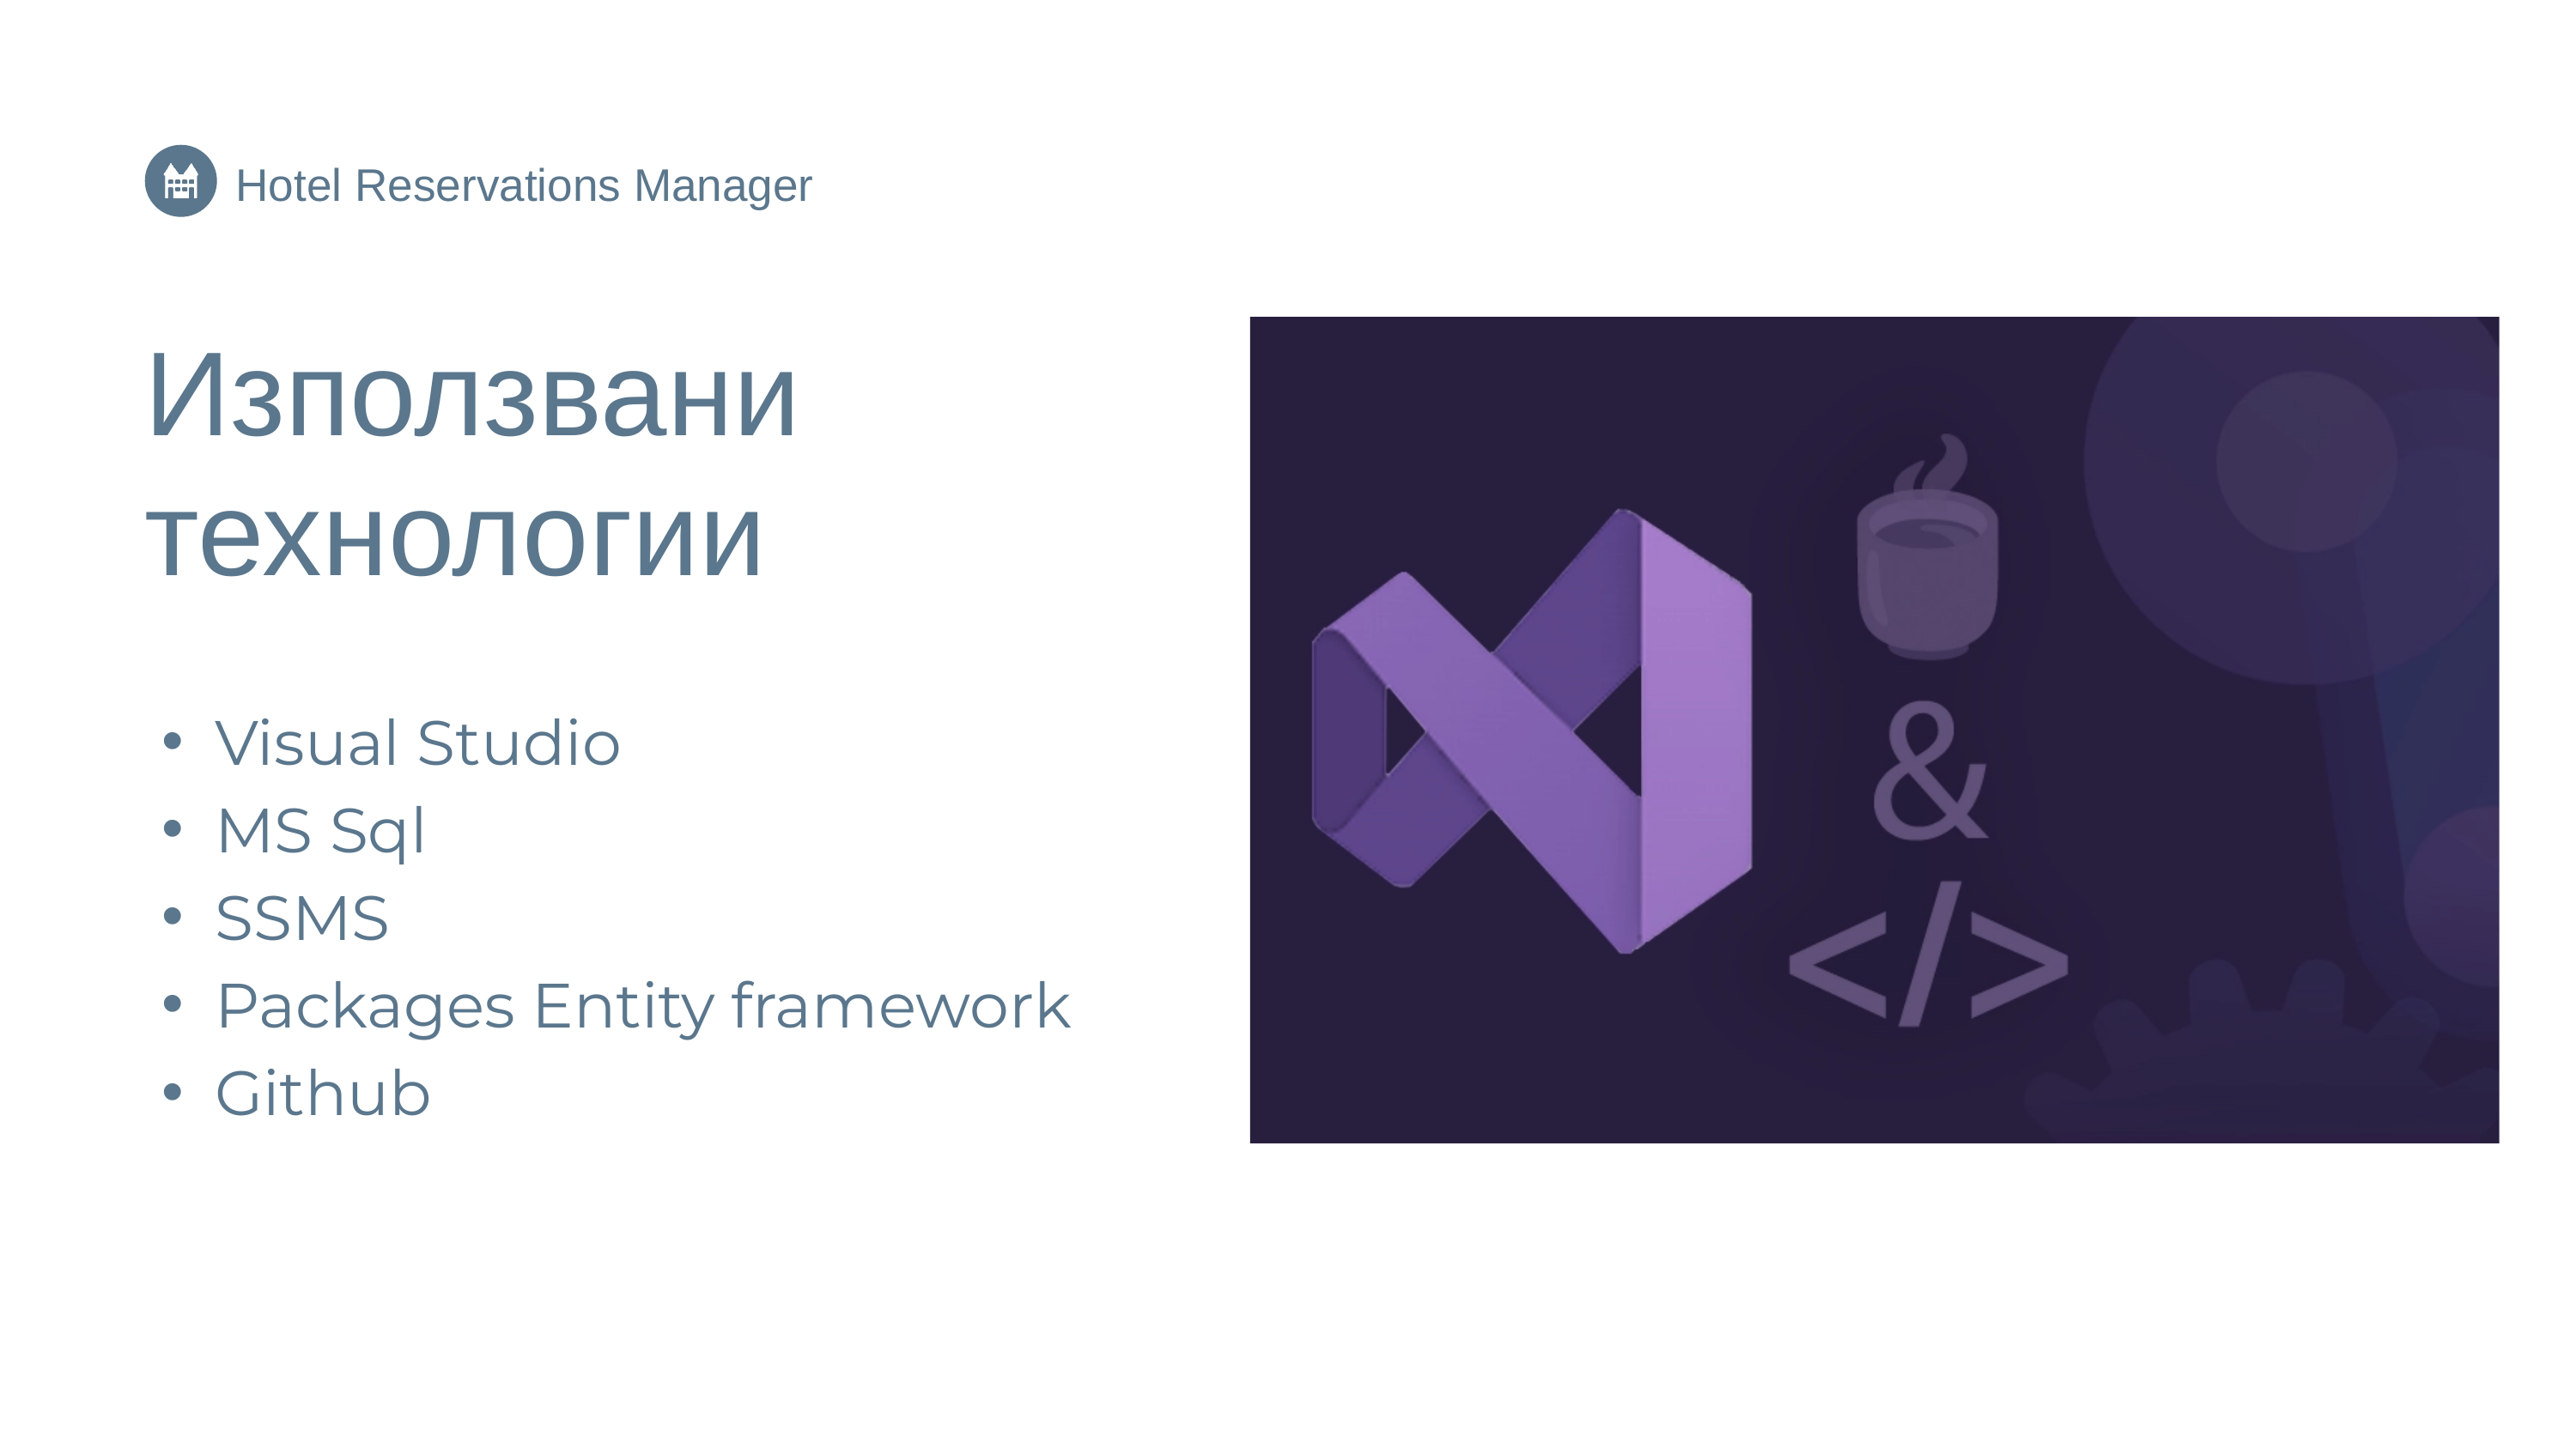

Hotel Reservations Manager

Използвани технологии
Visual Studio
MS Sql
SSMS
Packages Entity framework
Github